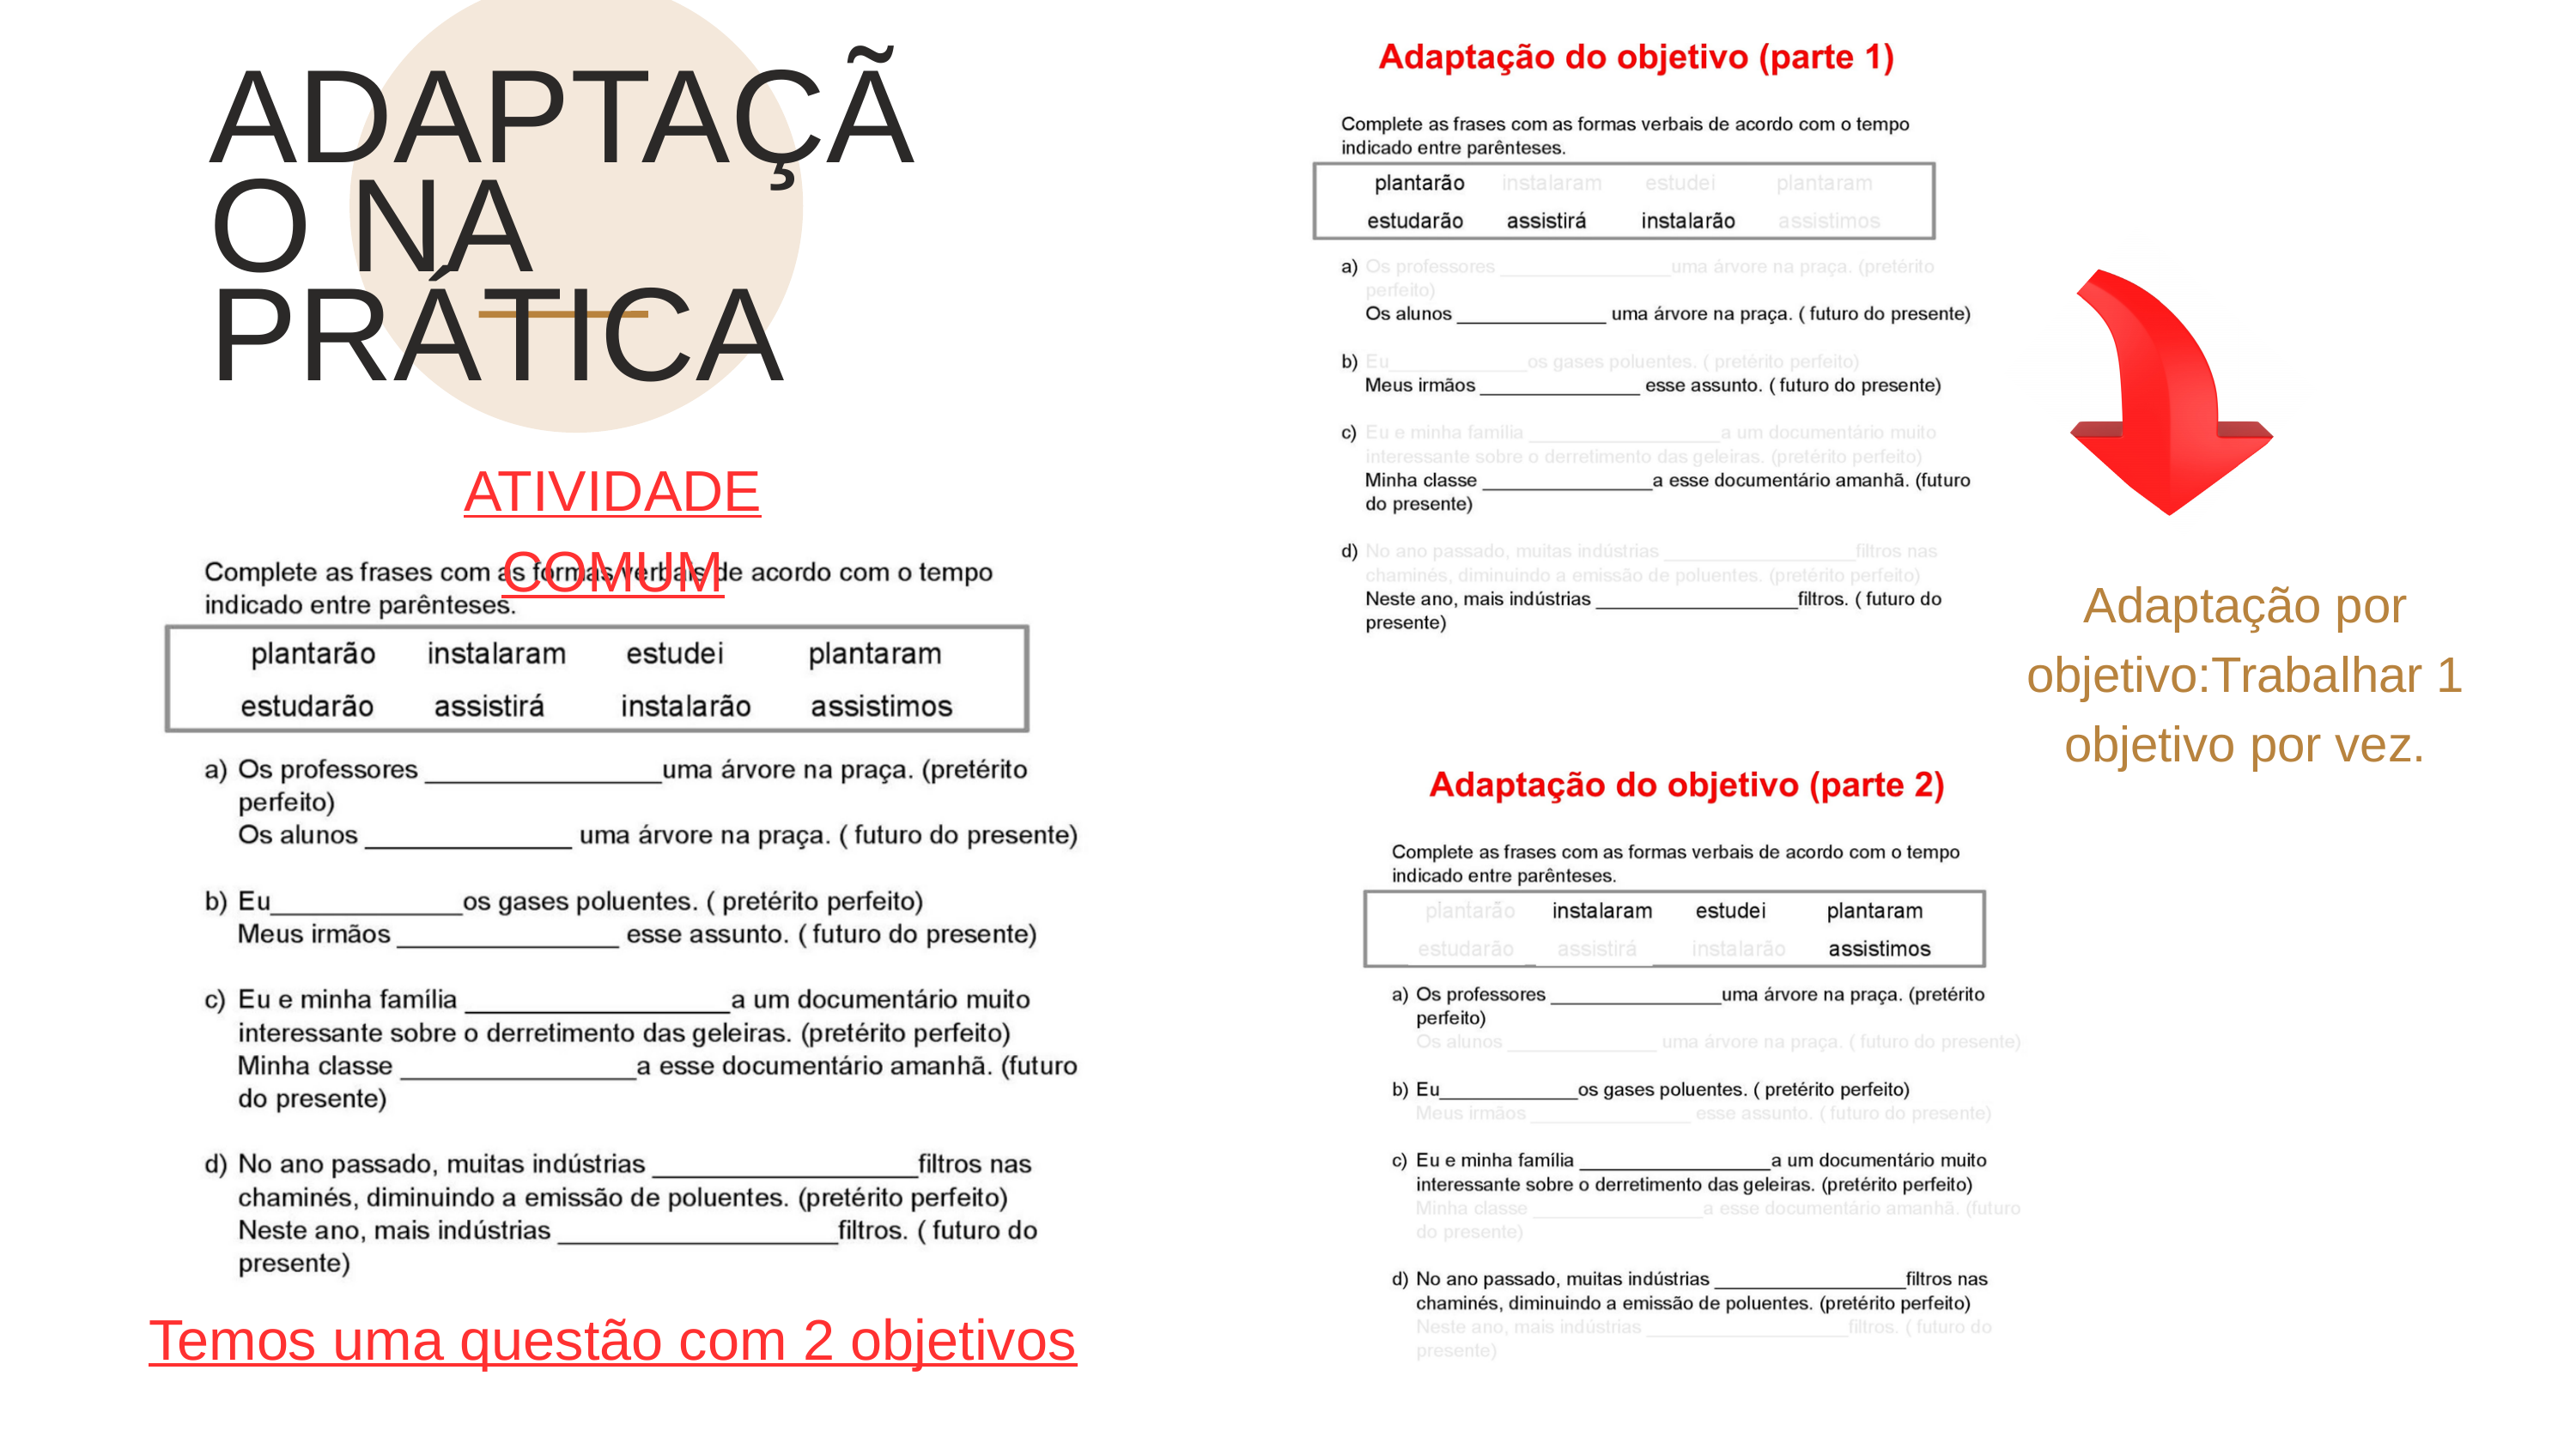

ADAPTAÇÃO NA PRÁTICA

ATIVIDADE COMUM

Adaptação por objetivo:Trabalhar 1 objetivo por vez.

Temos uma questão com 2 objetivos